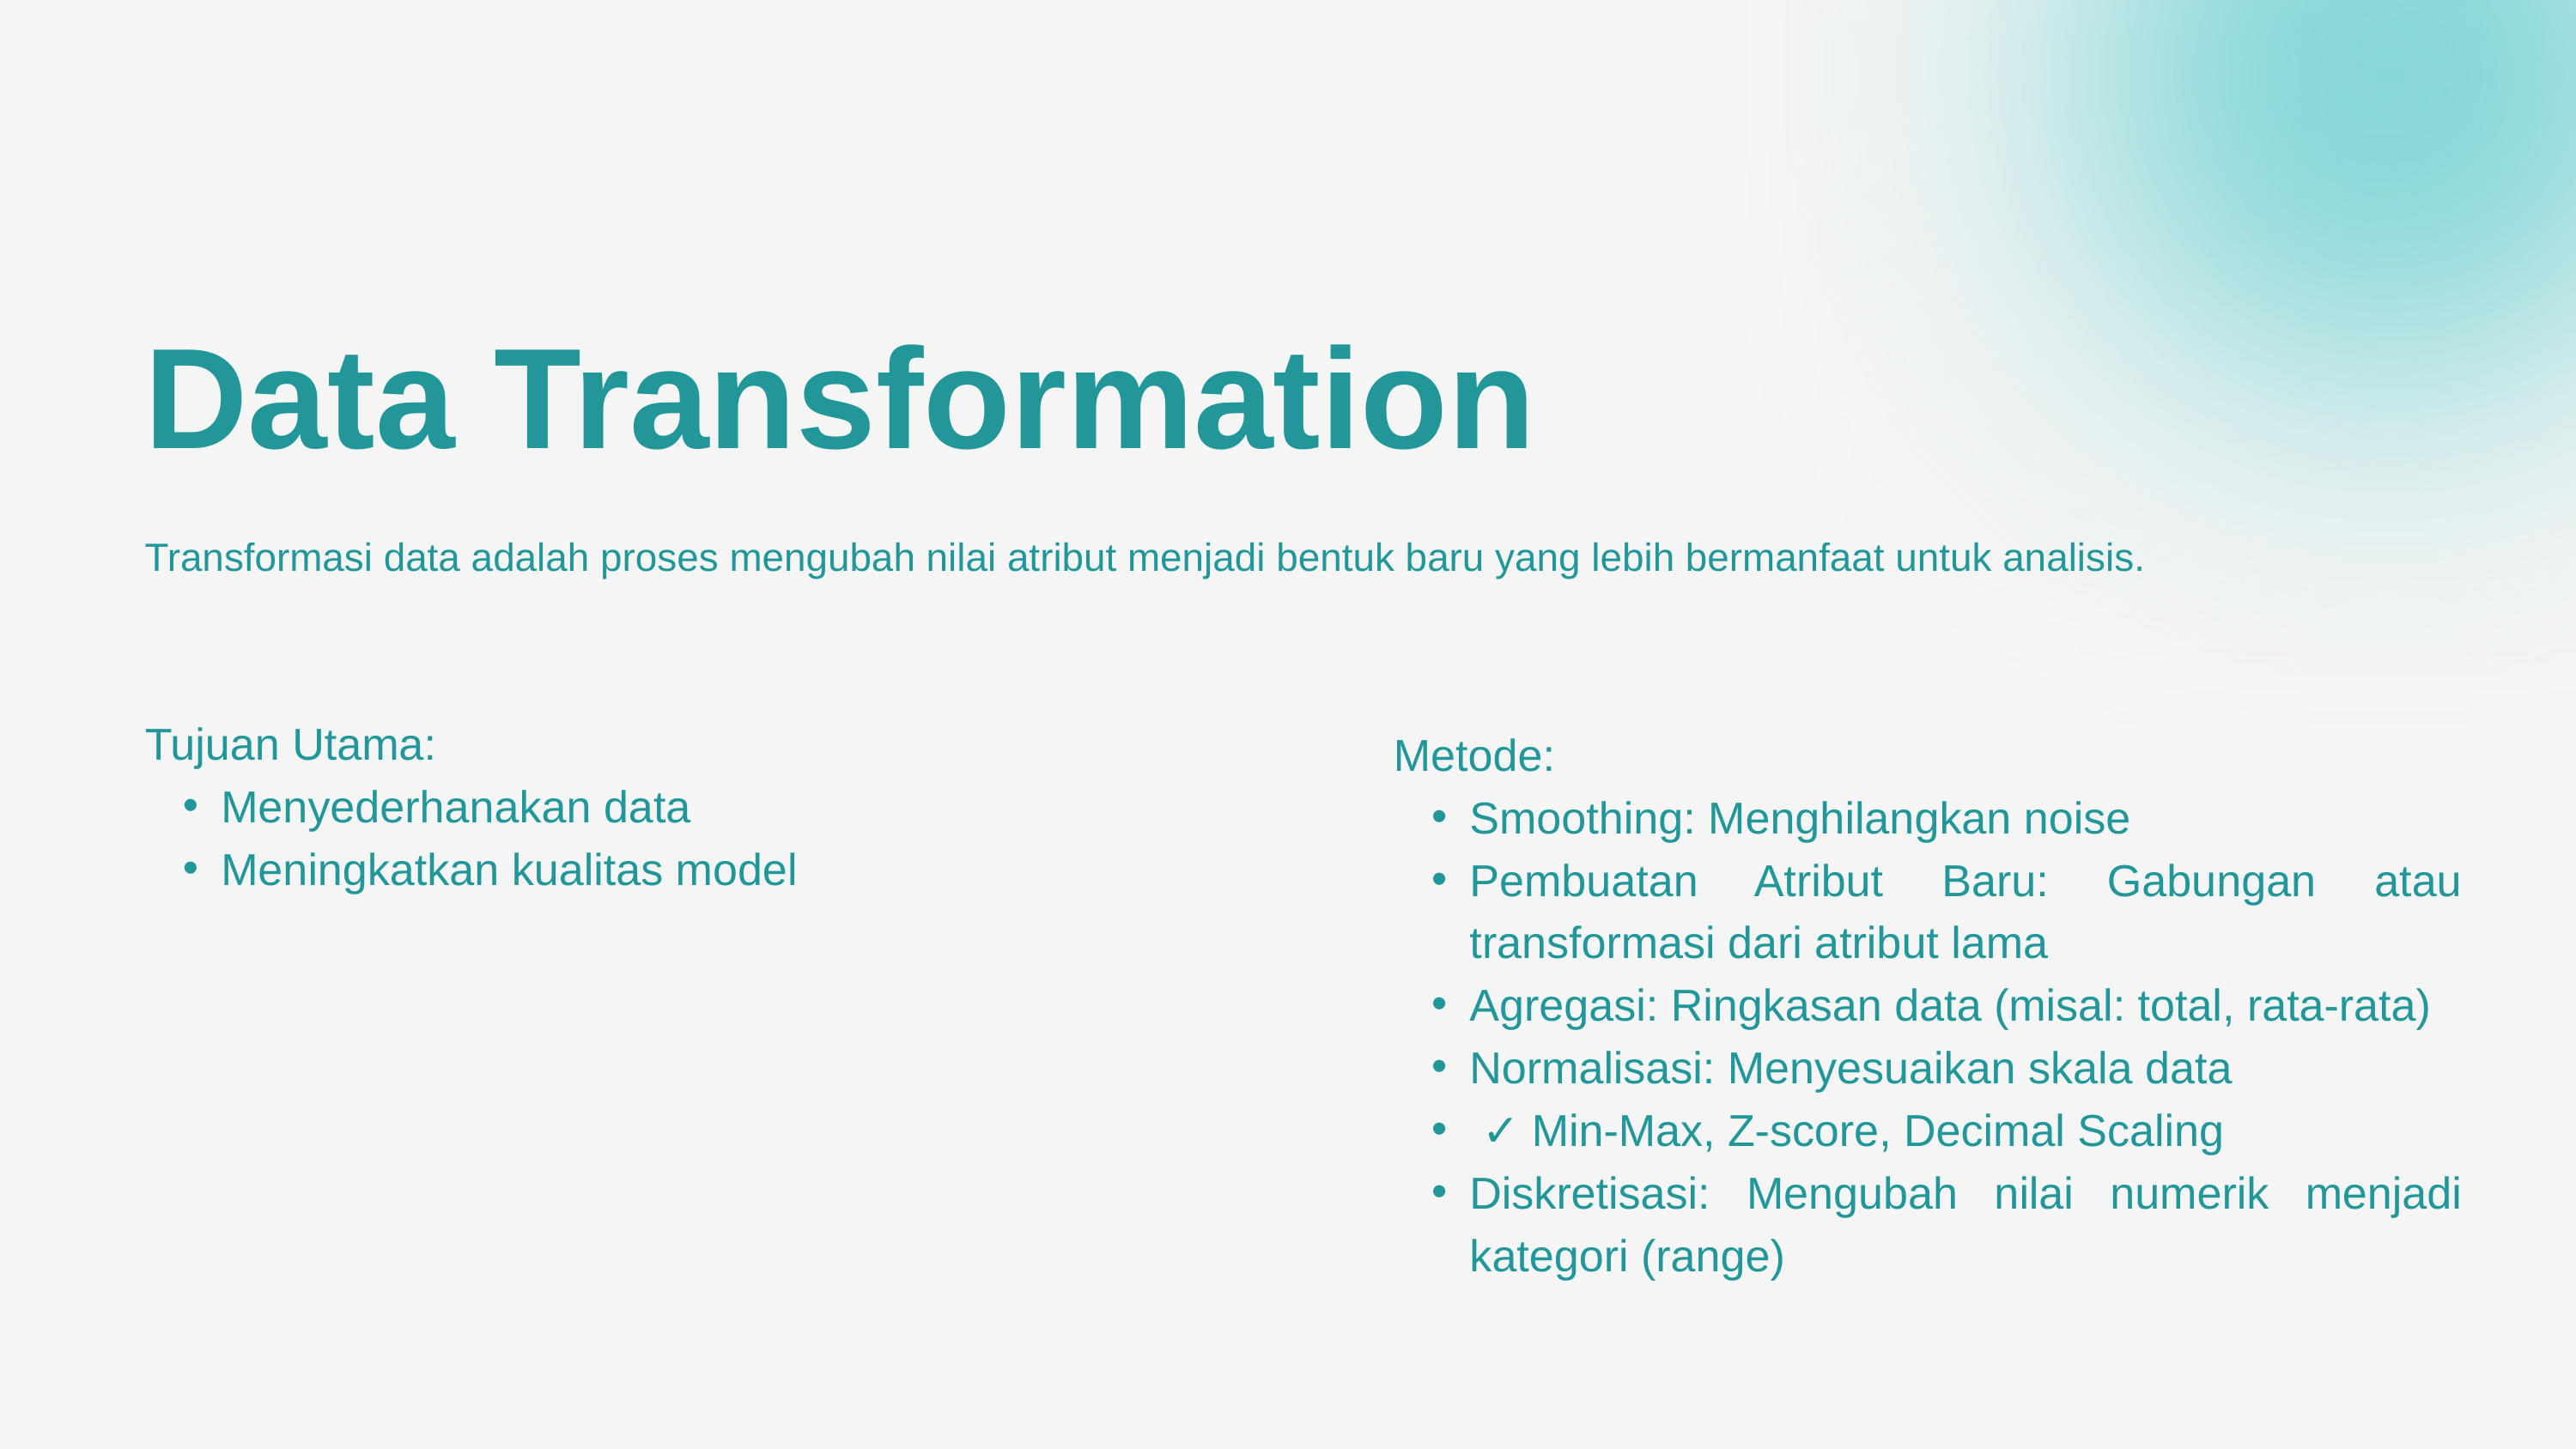

Data Transformation
Transformasi data adalah proses mengubah nilai atribut menjadi bentuk baru yang lebih bermanfaat untuk analisis.
Tujuan Utama:
Menyederhanakan data
Meningkatkan kualitas model

Metode:
Smoothing: Menghilangkan noise
Pembuatan Atribut Baru: Gabungan atau transformasi dari atribut lama
Agregasi: Ringkasan data (misal: total, rata-rata)
Normalisasi: Menyesuaikan skala data
 ✓ Min-Max, Z-score, Decimal Scaling
Diskretisasi: Mengubah nilai numerik menjadi kategori (range)